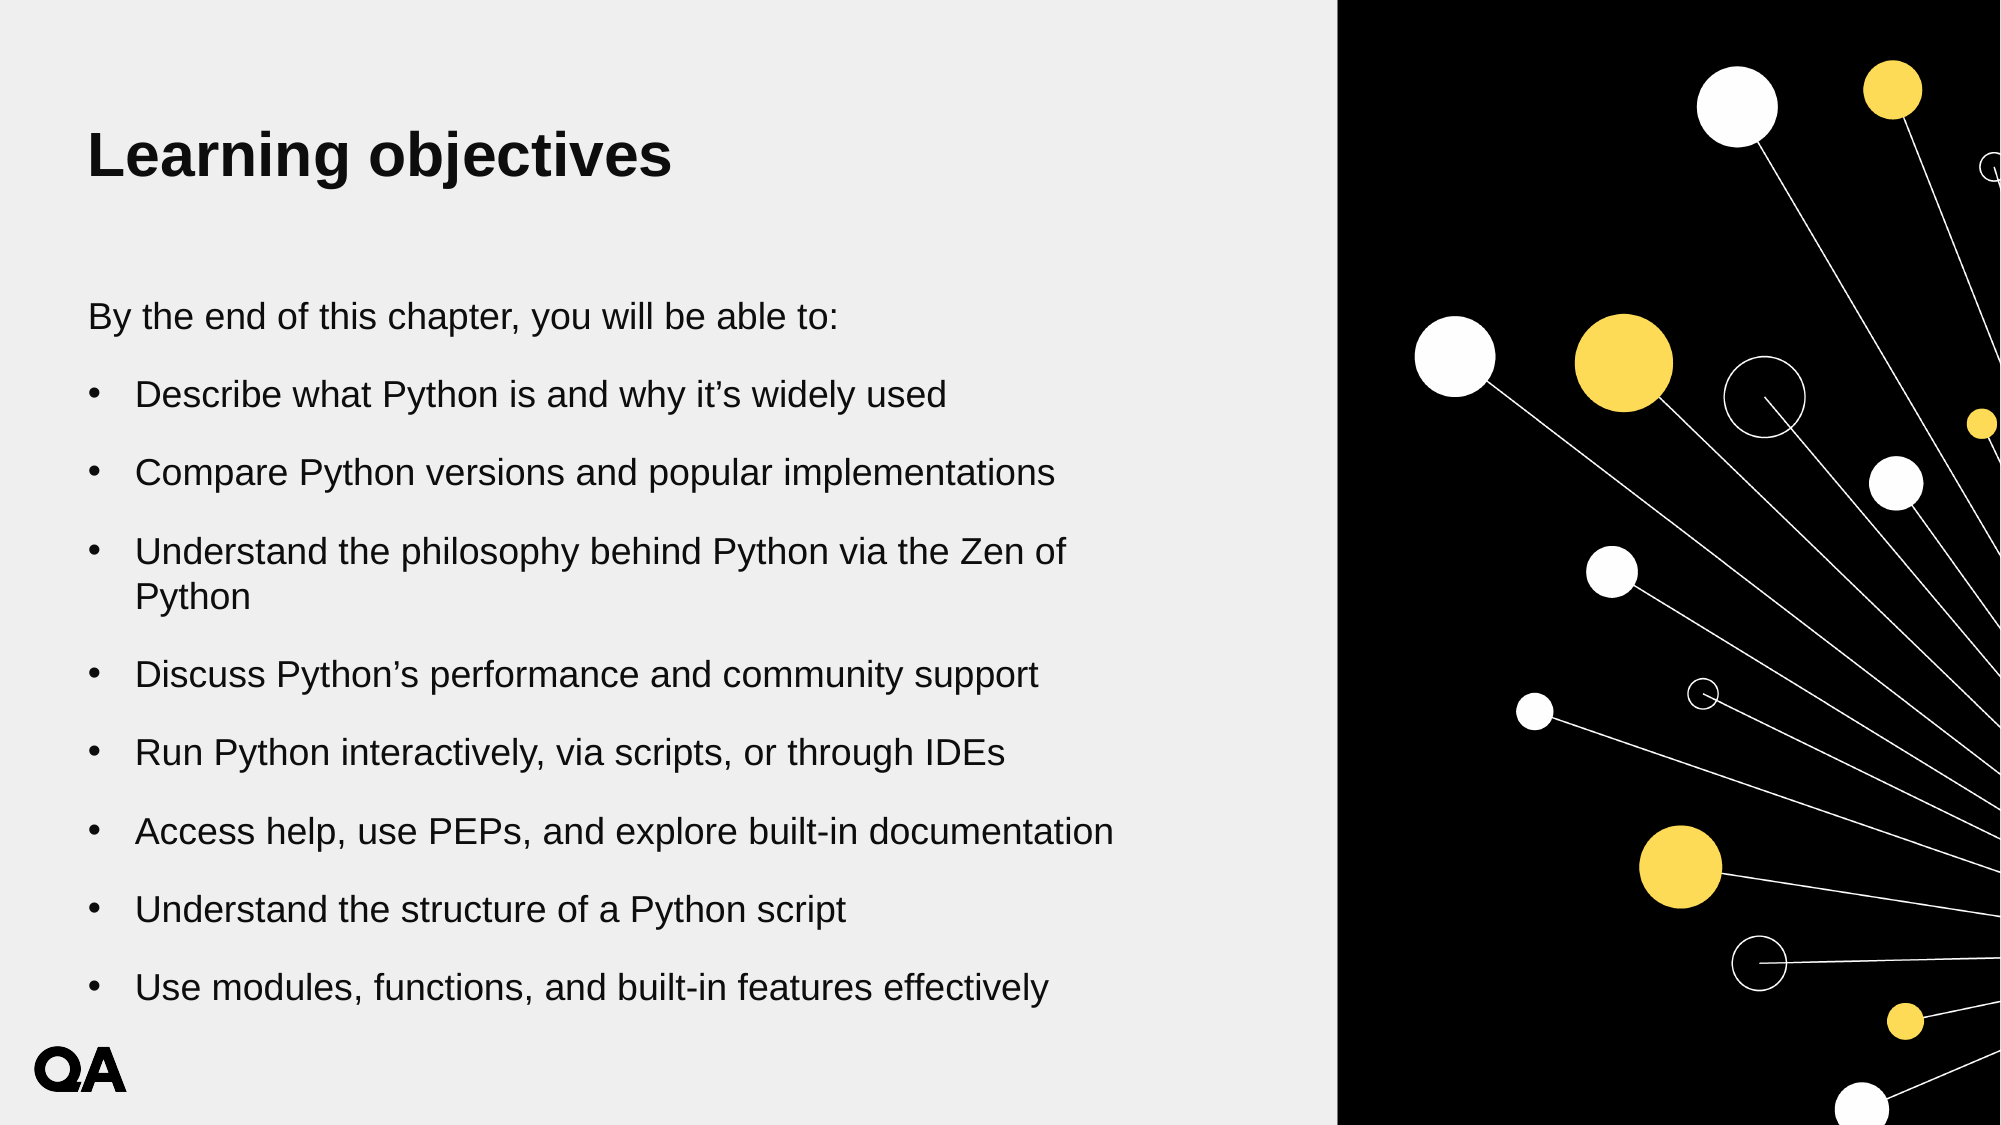

By the end of this chapter, you will be able to:
Describe what Python is and why it’s widely used
Compare Python versions and popular implementations
Understand the philosophy behind Python via the Zen of Python
Discuss Python’s performance and community support
Run Python interactively, via scripts, or through IDEs
Access help, use PEPs, and explore built-in documentation
Understand the structure of a Python script
Use modules, functions, and built-in features effectively